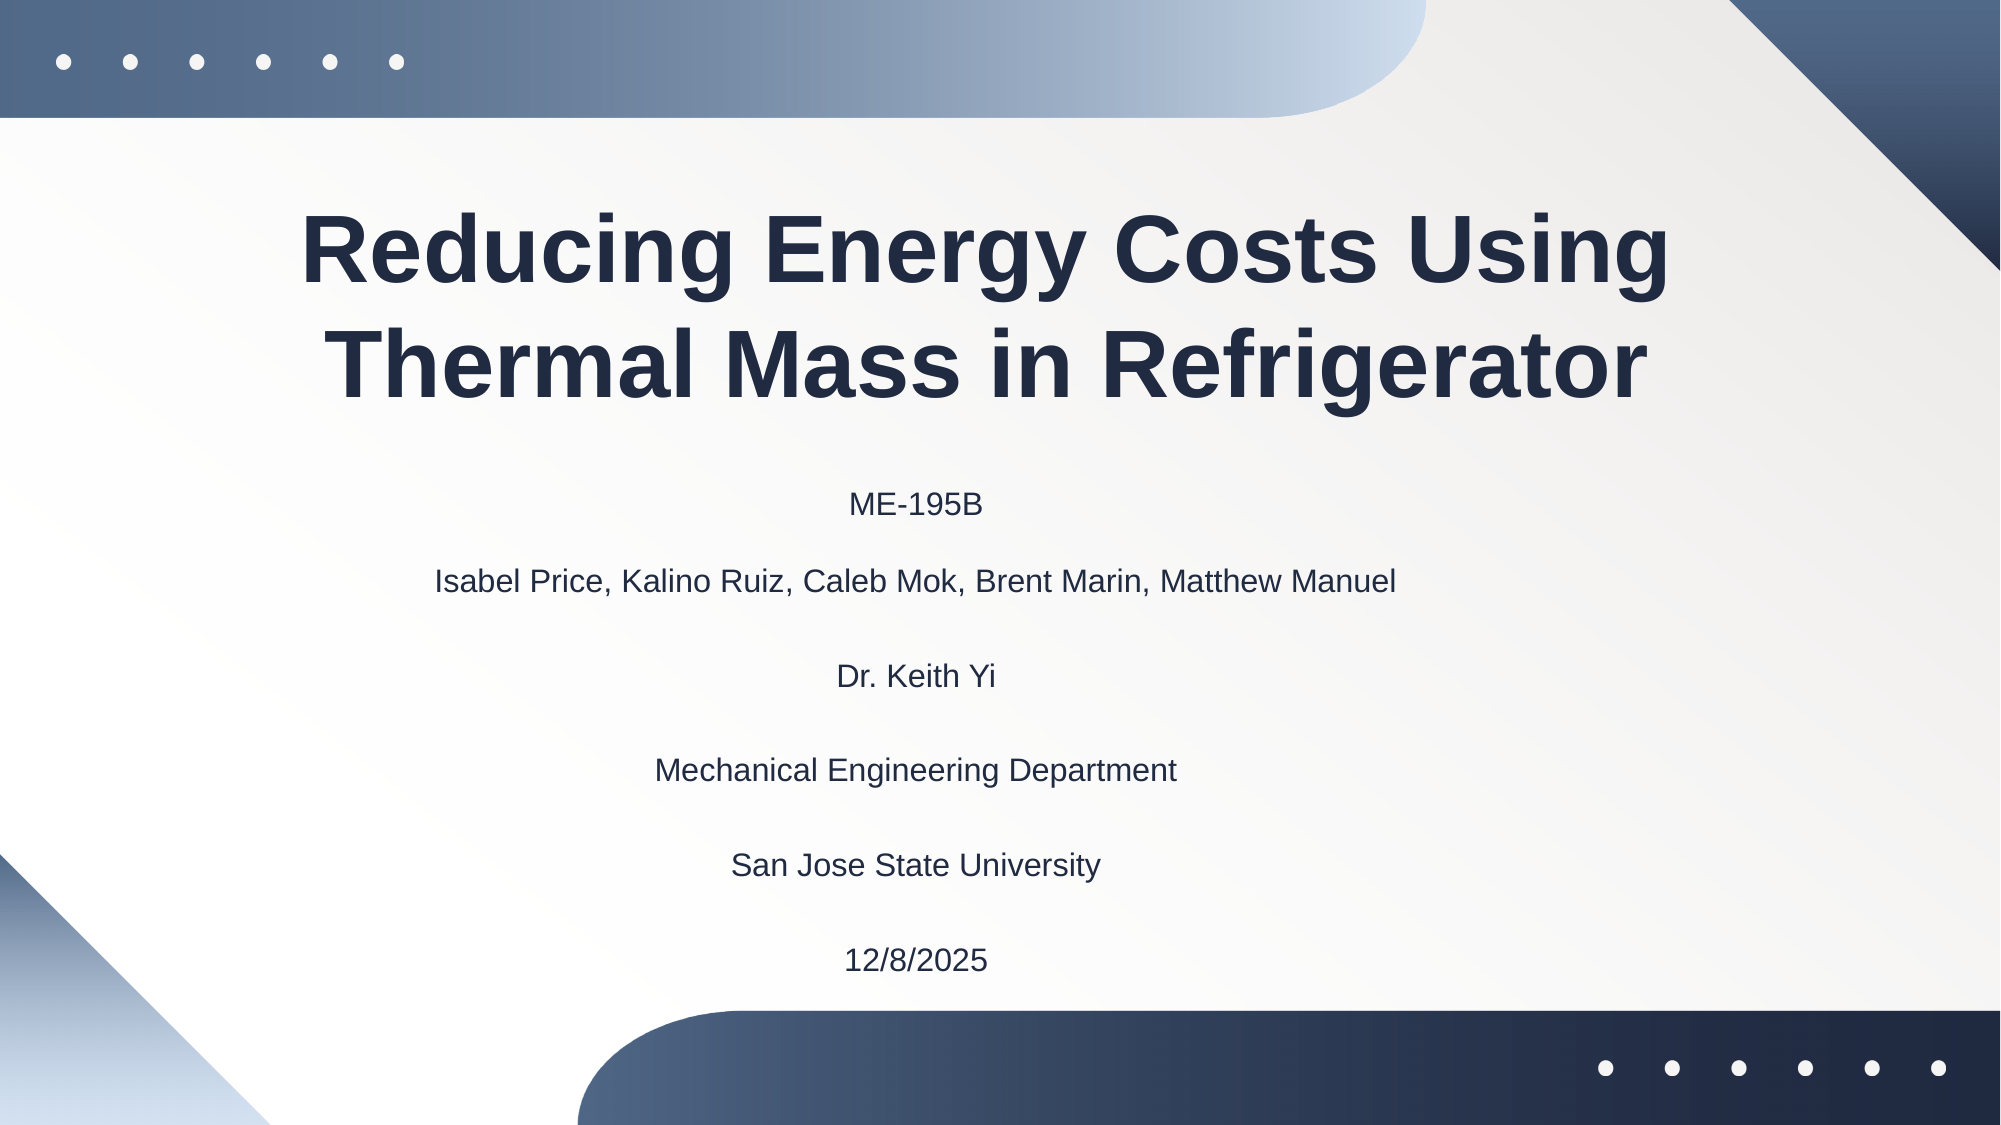

# Reducing Energy Costs Using Thermal Mass in Refrigerator
ME-195B
Isabel Price, Kalino Ruiz, Caleb Mok, Brent Marin, Matthew Manuel
Dr. Keith Yi
Mechanical Engineering Department
San Jose State University
12/8/2025